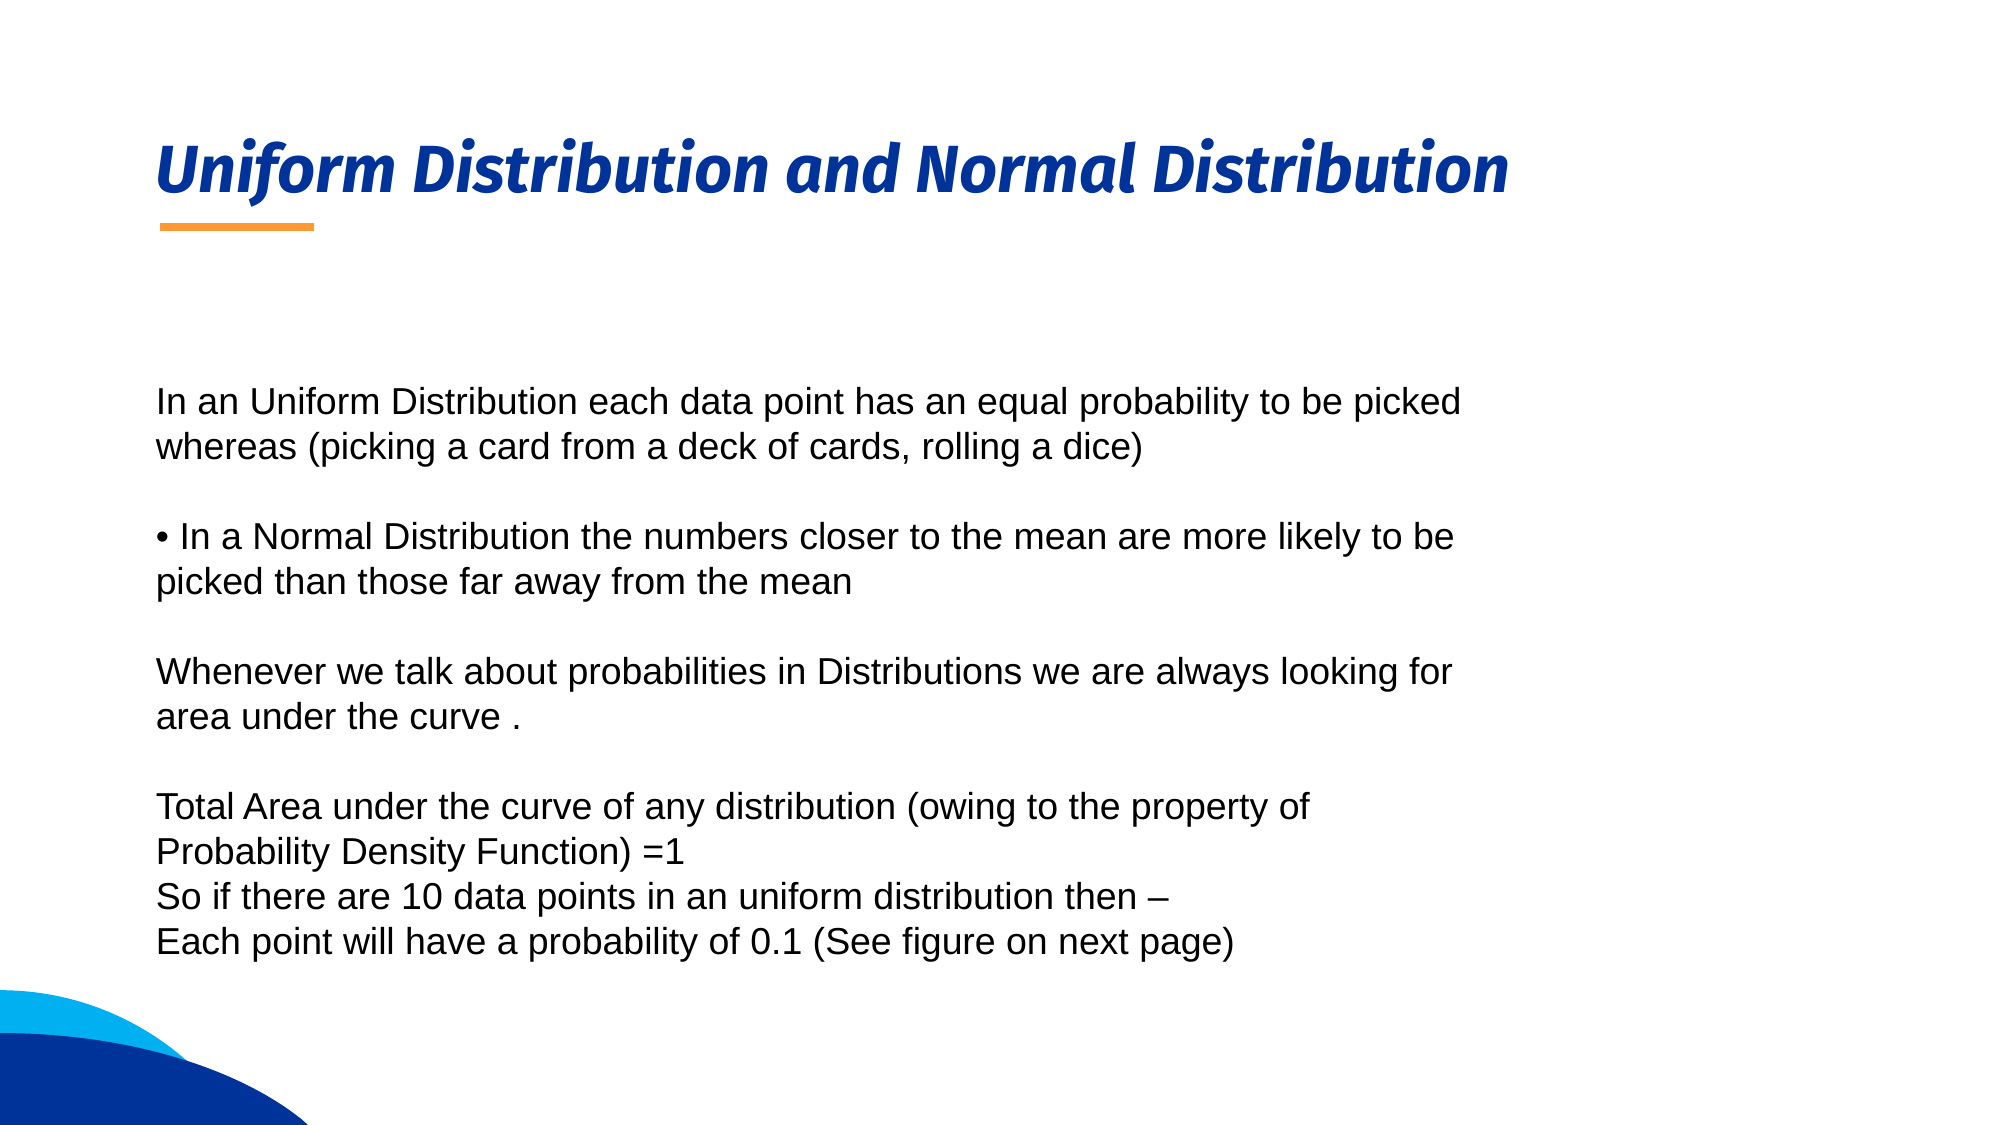

Uniform Distribution and Normal Distribution
In an Uniform Distribution each data point has an equal probability to be picked
whereas (picking a card from a deck of cards, rolling a dice)

• In a Normal Distribution the numbers closer to the mean are more likely to be
picked than those far away from the mean

Whenever we talk about probabilities in Distributions we are always looking for
area under the curve .

Total Area under the curve of any distribution (owing to the property of
Probability Density Function) =1
So if there are 10 data points in an uniform distribution then –
Each point will have a probability of 0.1 (See figure on next page)